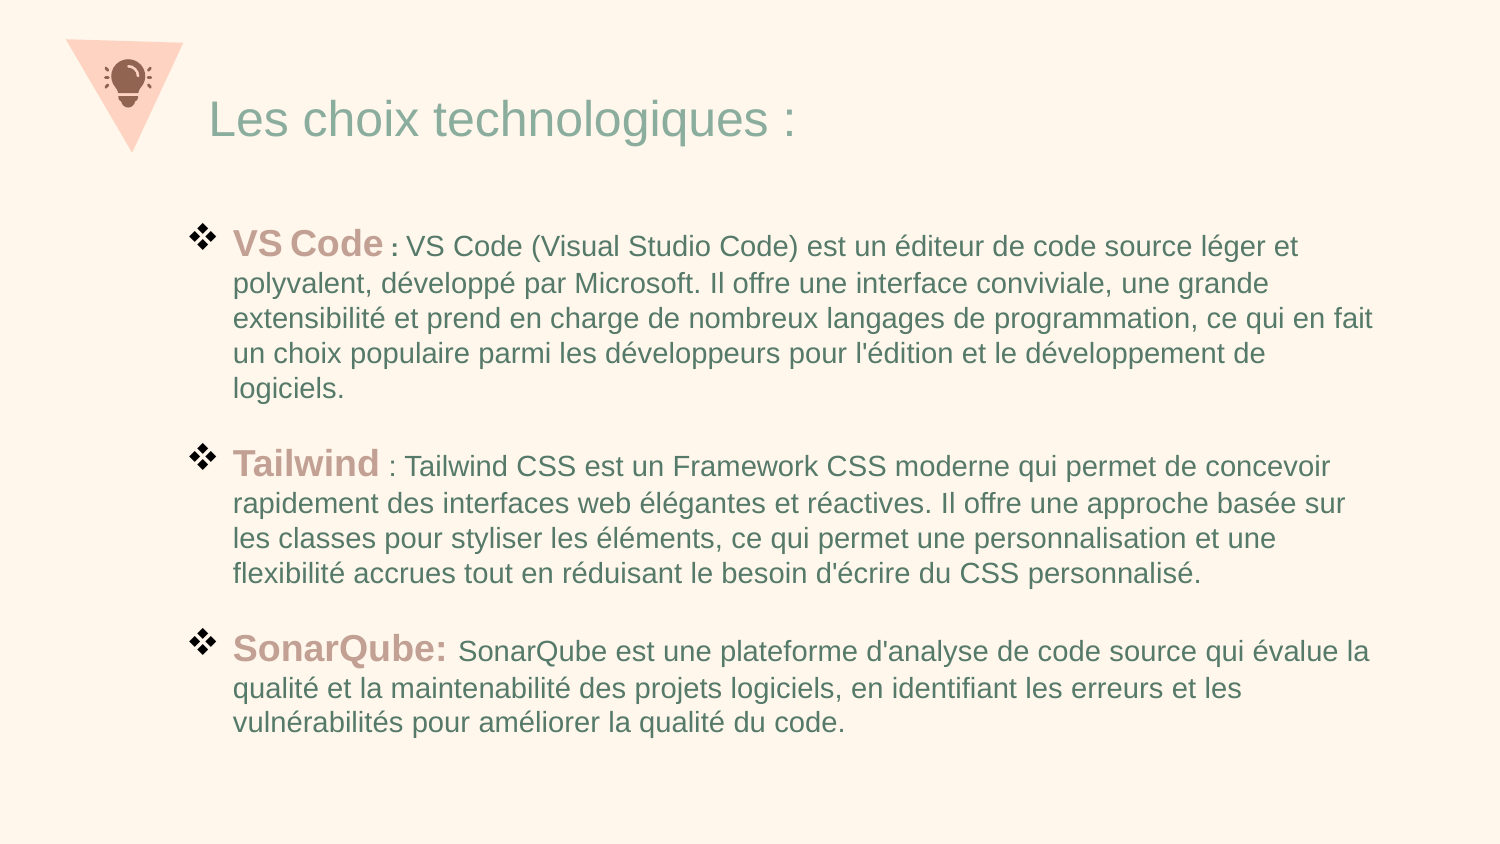

# Les choix technologiques :

VS Code : VS Code (Visual Studio Code) est un éditeur de code source léger et polyvalent, développé par Microsoft. Il offre une interface conviviale, une grande extensibilité et prend en charge de nombreux langages de programmation, ce qui en fait un choix populaire parmi les développeurs pour l'édition et le développement de logiciels.

Tailwind : Tailwind CSS est un Framework CSS moderne qui permet de concevoir rapidement des interfaces web élégantes et réactives. Il offre une approche basée sur les classes pour styliser les éléments, ce qui permet une personnalisation et une flexibilité accrues tout en réduisant le besoin d'écrire du CSS personnalisé.

SonarQube: SonarQube est une plateforme d'analyse de code source qui évalue la qualité et la maintenabilité des projets logiciels, en identifiant les erreurs et les vulnérabilités pour améliorer la qualité du code.